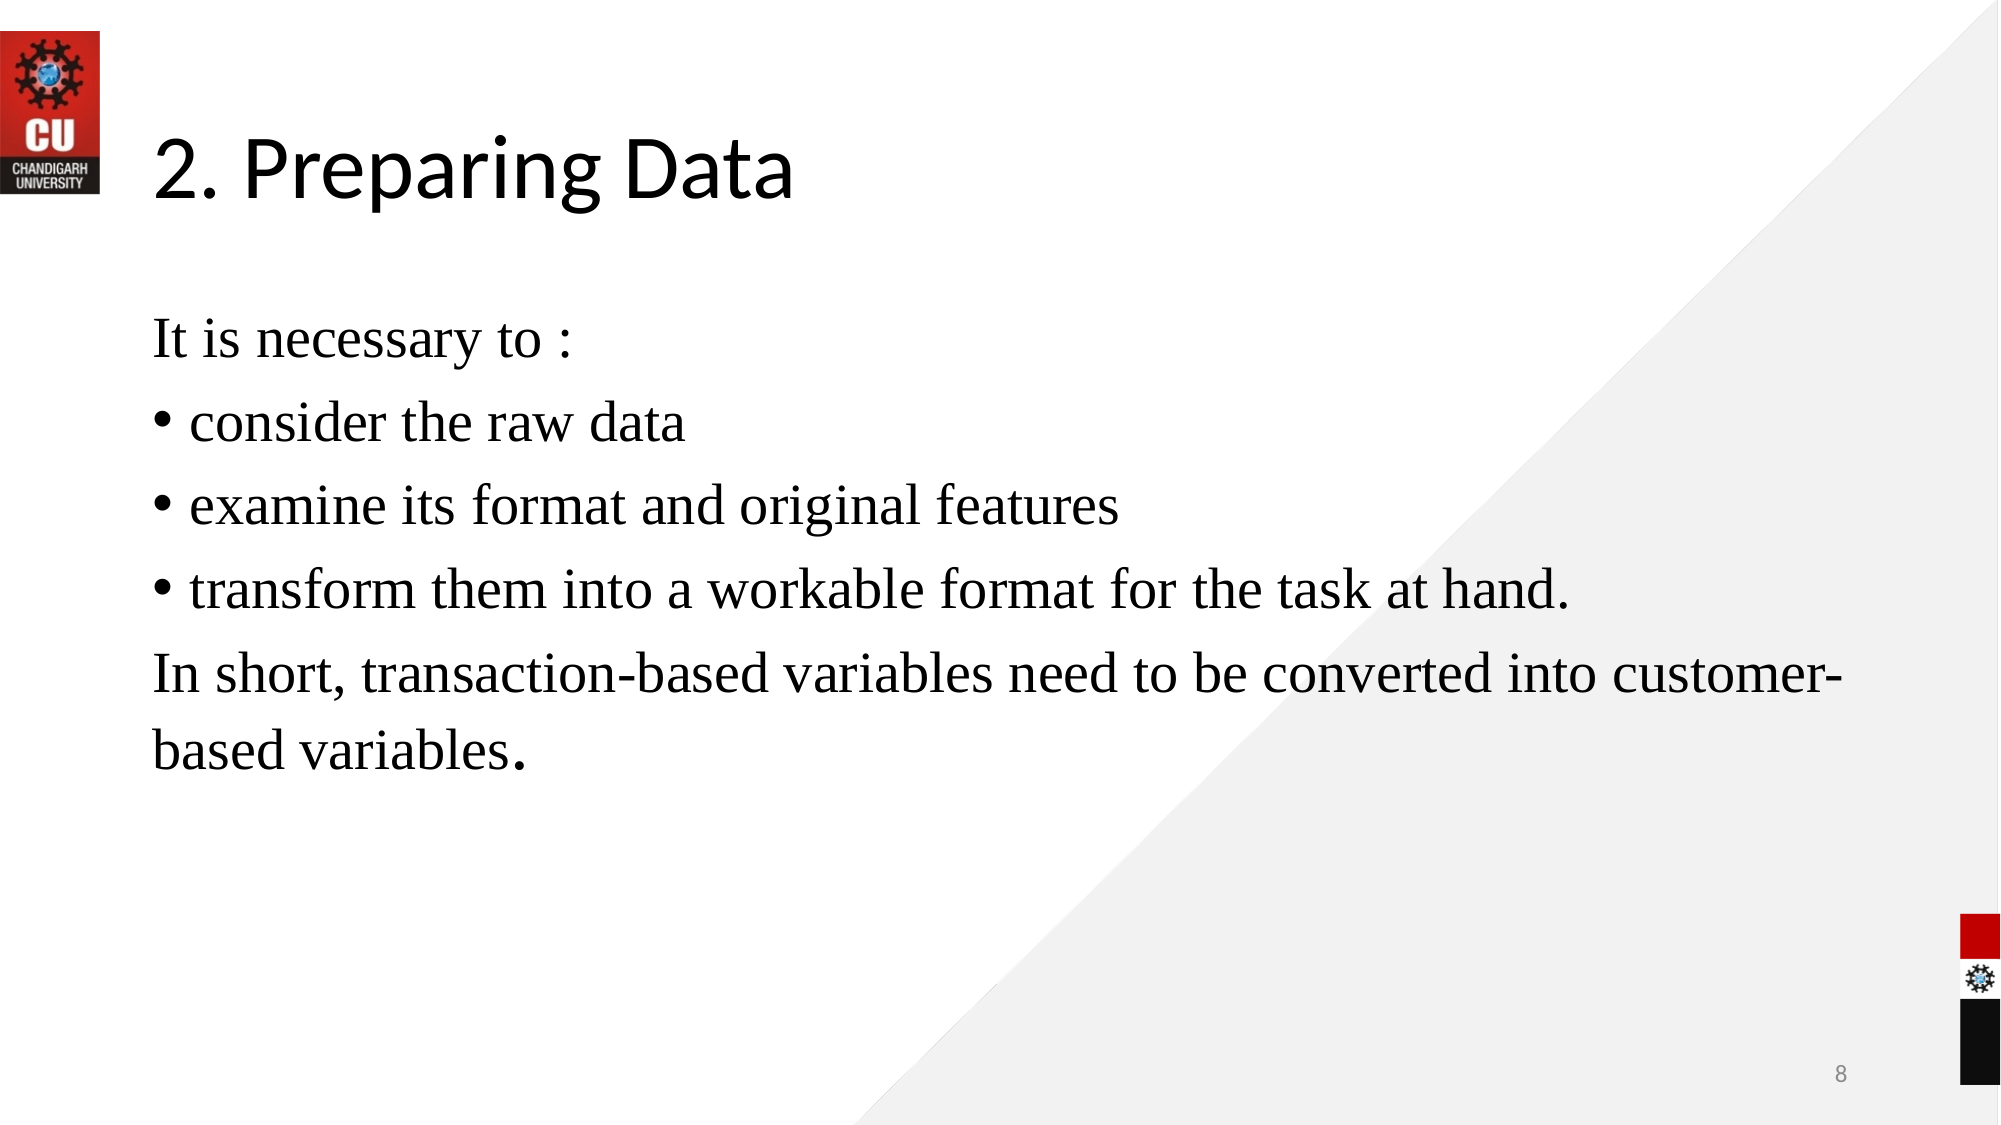

# 2. Preparing Data
It is necessary to :
consider the raw data
examine its format and original features
transform them into a workable format for the task at hand.
In short, transaction-based variables need to be converted into customer-based variables.

8